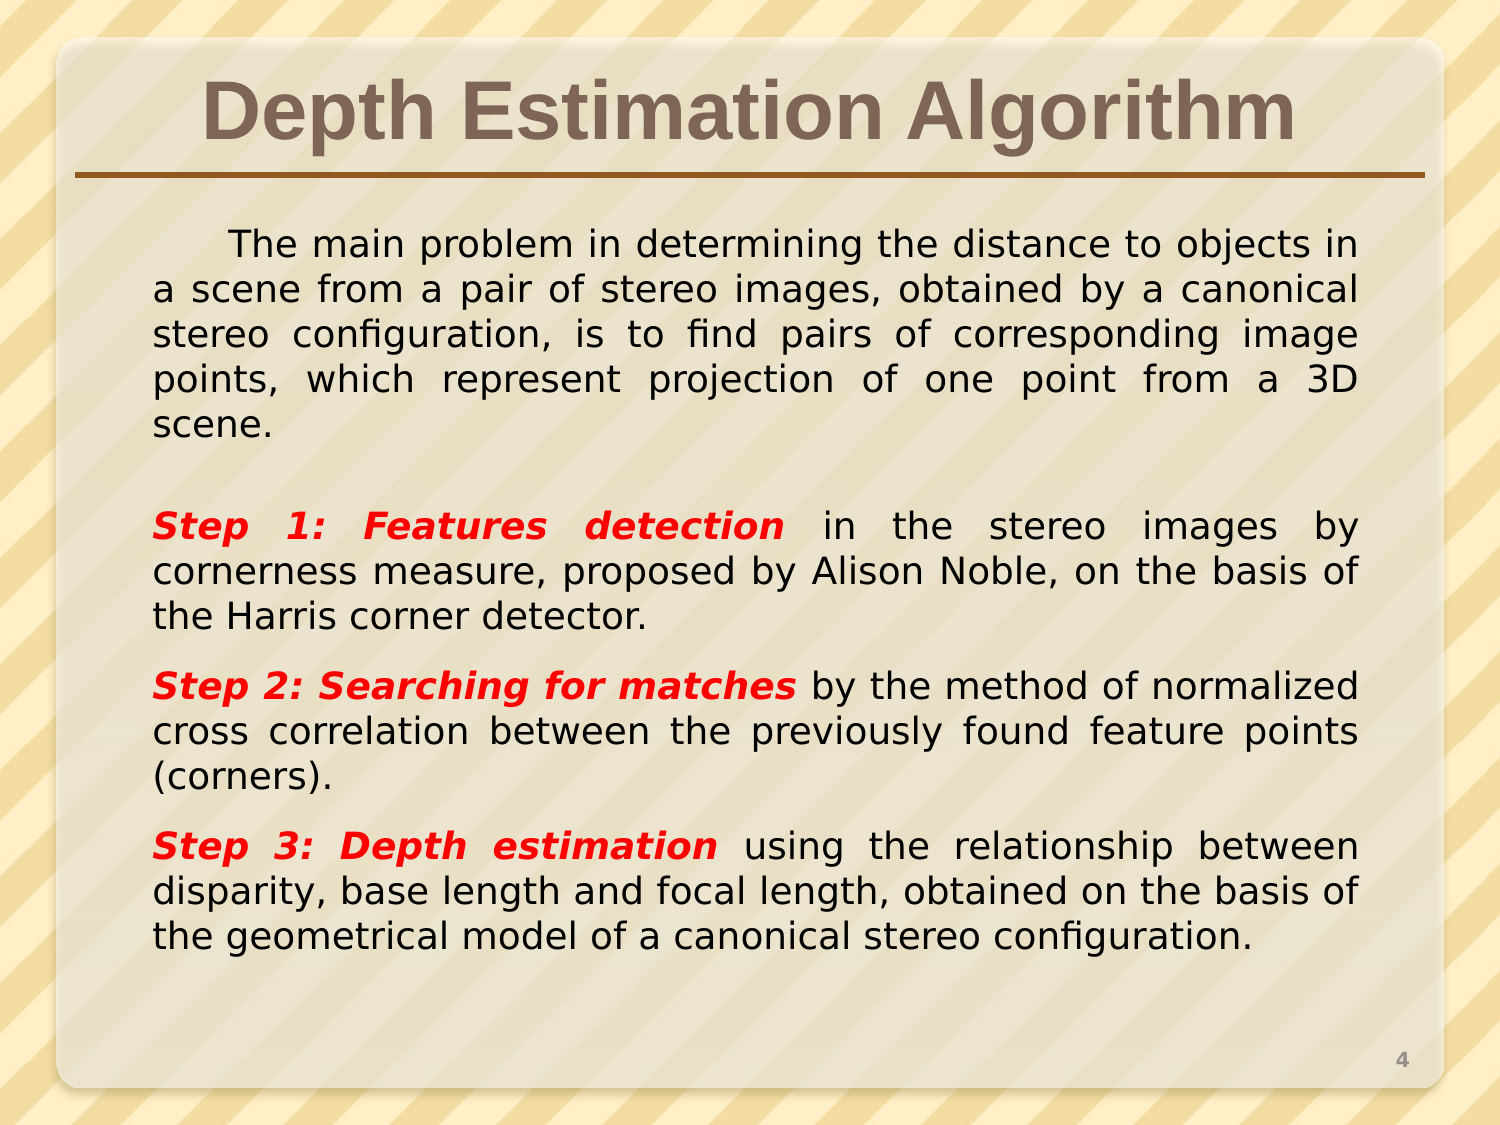

Depth Estimation Algorithm
The main problem in determining the distance to objects in a scene from a pair of stereo images, obtained by a canonical stereo configuration, is to find pairs of corresponding image points, which represent projection of one point from a 3D scene.

Step 1: Features detection in the stereo images by cornerness measure, proposed by Alison Noble, on the basis of the Harris corner detector.
Step 2: Searching for matches by the method of normalized cross correlation between the previously found feature points (corners).
Step 3: Depth estimation using the relationship between disparity, base length and focal length, obtained on the basis of the geometrical model of a canonical stereo configuration.
4